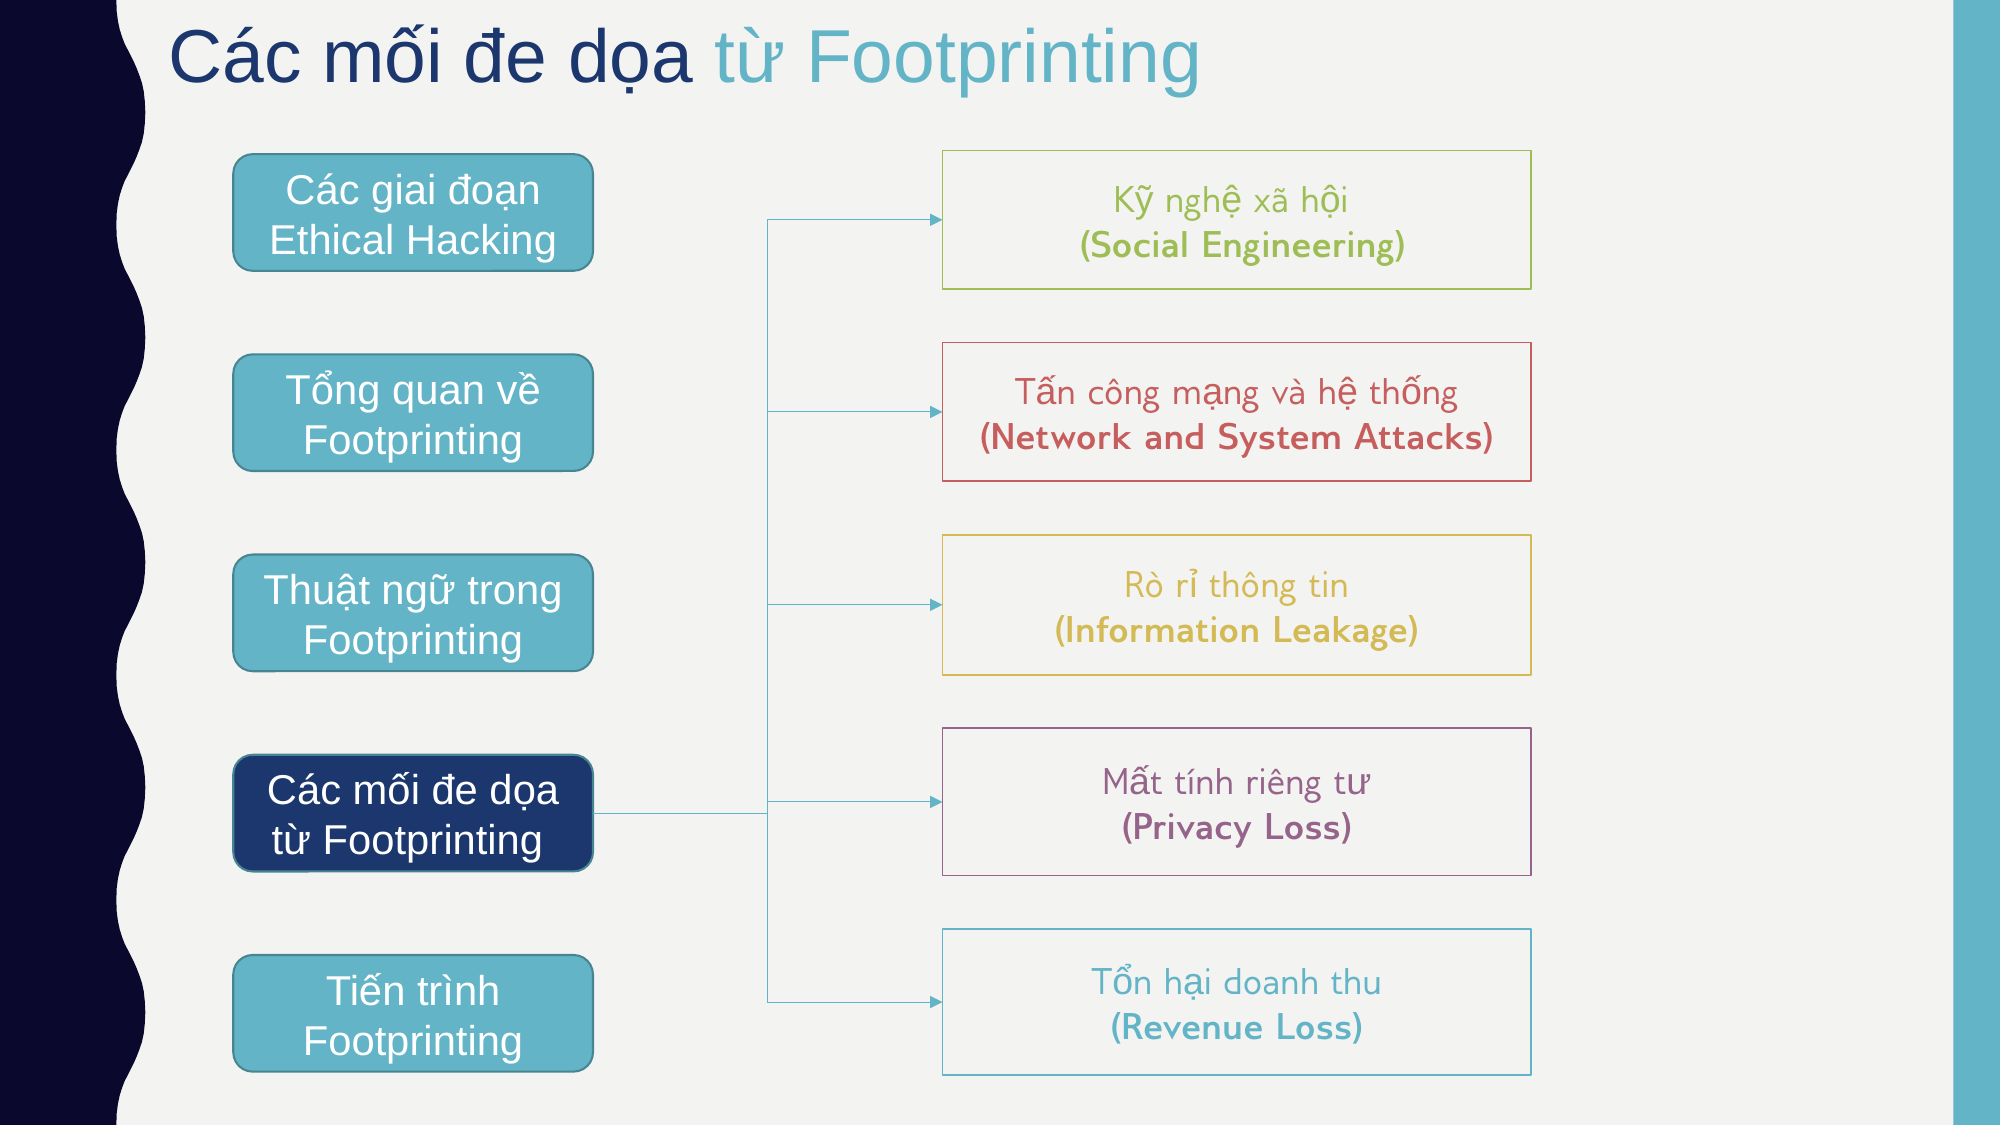

Các mối đe dọa từ Footprinting
Kỹ nghệ xã hội
 (Social Engineering)
Các giai đoạn Ethical Hacking
Tấn công mạng và hệ thống (Network and System Attacks)
Tổng quan về Footprinting
Rò rỉ thông tin
(Information Leakage)
Thuật ngữ trong Footprinting
Mất tính riêng tư
(Privacy Loss)
Các mối đe dọa từ Footprinting
Tổn hại doanh thu
(Revenue Loss)
Tiến trình Footprinting